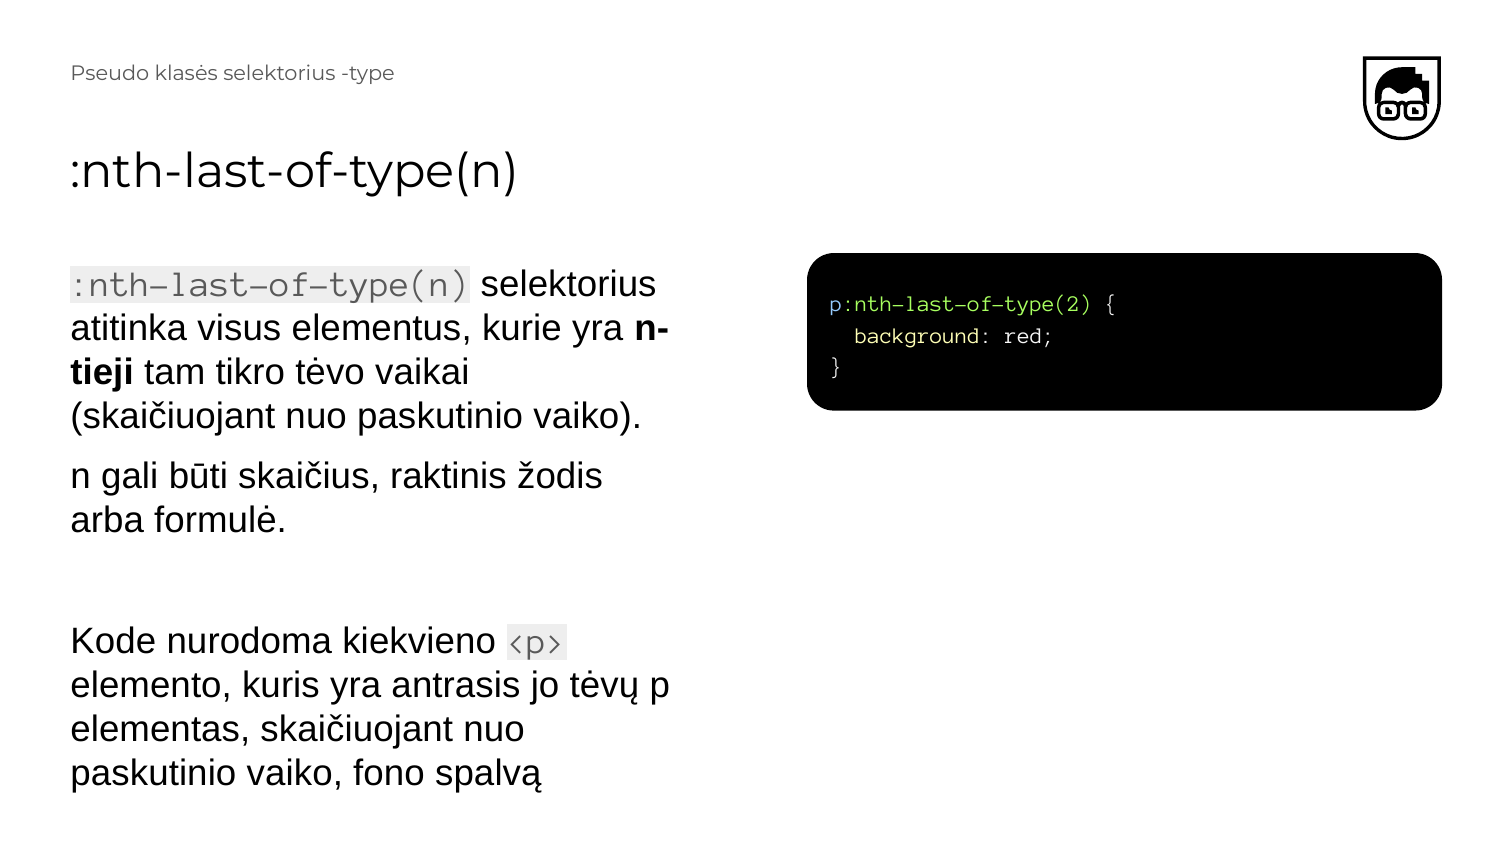

Pseudo klasės selektorius -type
# :nth-last-of-type(n)
:nth-last-of-type(n) selektorius atitinka visus elementus, kurie yra n-tieji tam tikro tėvo vaikai (skaičiuojant nuo paskutinio vaiko).
n gali būti skaičius, raktinis žodis arba formulė.

Kode nurodoma kiekvieno <p> elemento, kuris yra antrasis jo tėvų p elementas, skaičiuojant nuo paskutinio vaiko, fono spalvą
p:nth-last-of-type(2) {
  background: red;
}